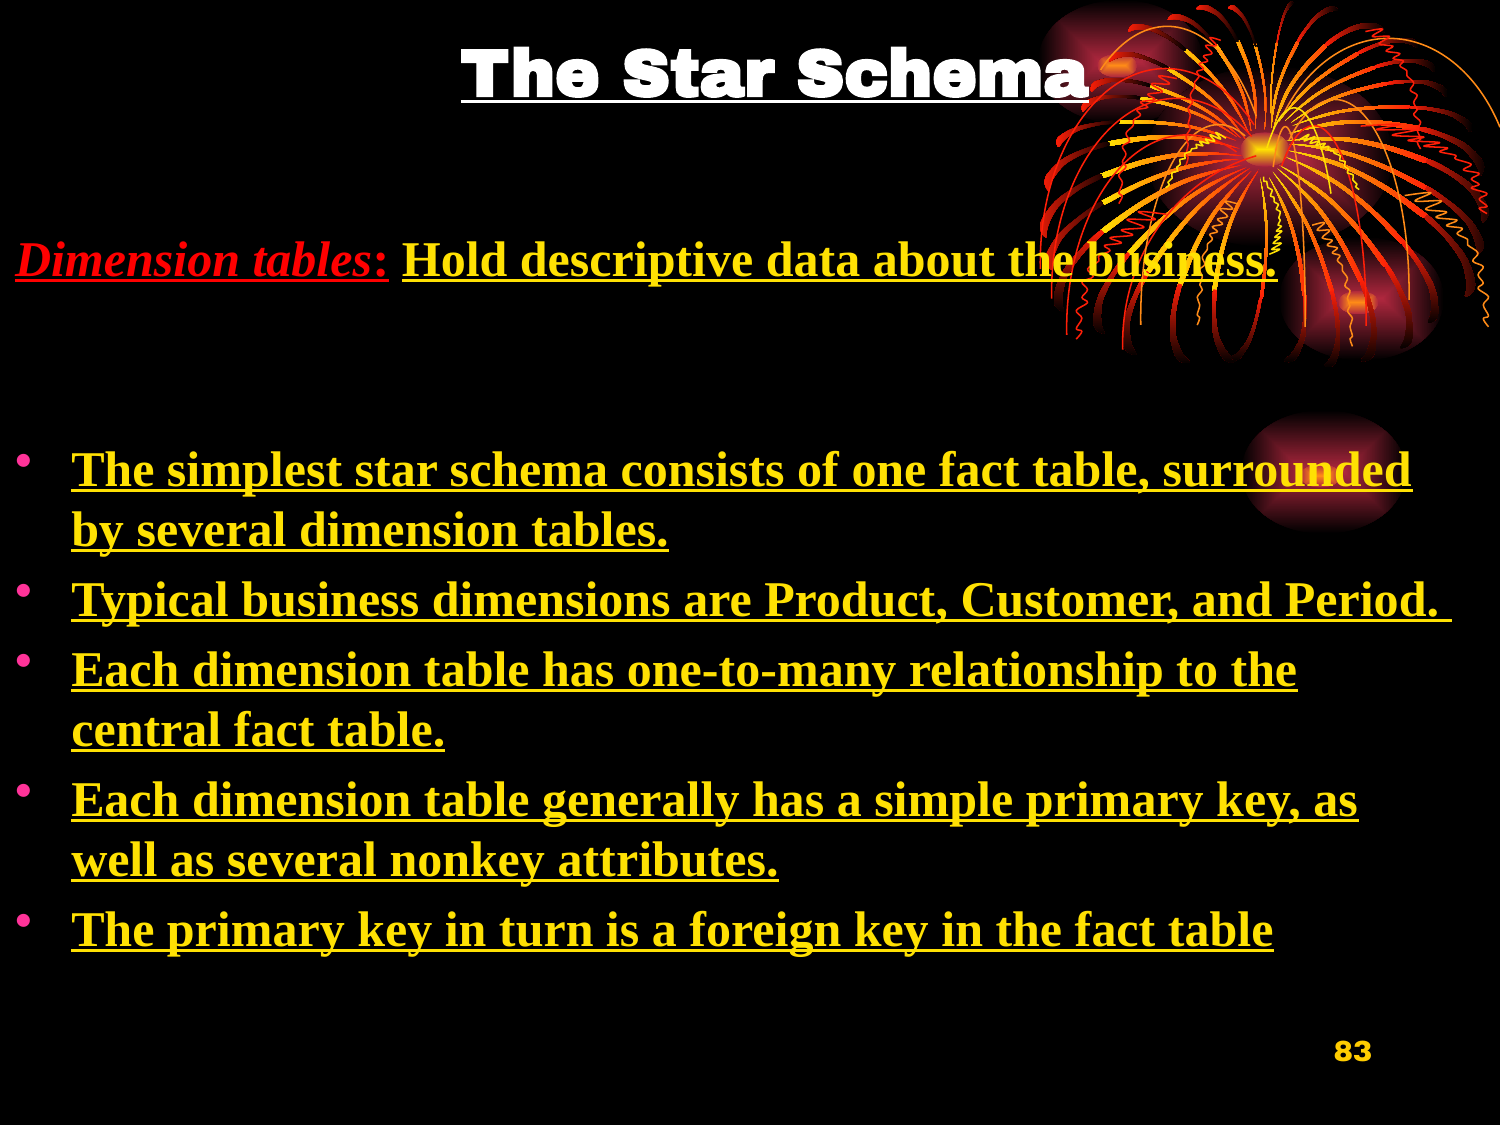

# The Star Schema

Dimension tables: Hold descriptive data about the business.

The simplest star schema consists of one fact table, surrounded by several dimension tables.
Typical business dimensions are Product, Customer, and Period.
Each dimension table has one-to-many relationship to the central fact table.
Each dimension table generally has a simple primary key, as well as several nonkey attributes.
The primary key in turn is a foreign key in the fact table

83